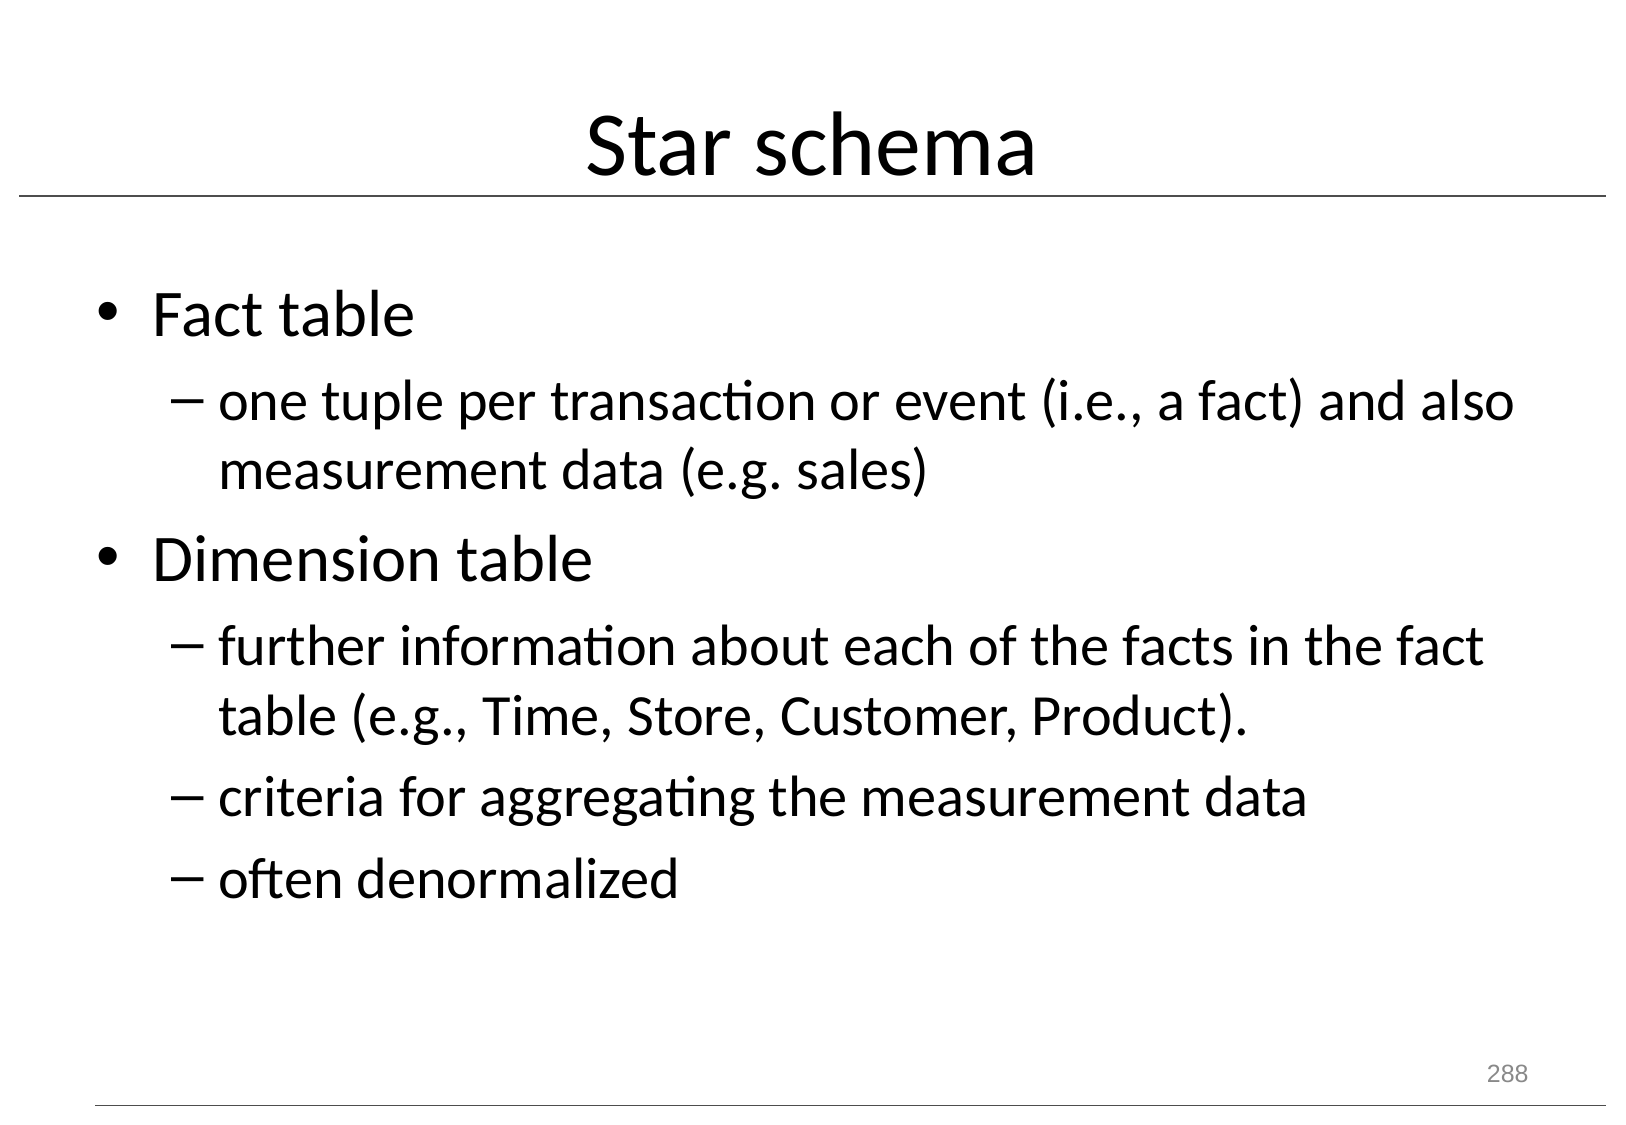

# Star schema
Fact table
one tuple per transaction or event (i.e., a fact) and also measurement data (e.g. sales)
Dimension table
further information about each of the facts in the fact table (e.g., Time, Store, Customer, Product).
criteria for aggregating the measurement data
often denormalized
288